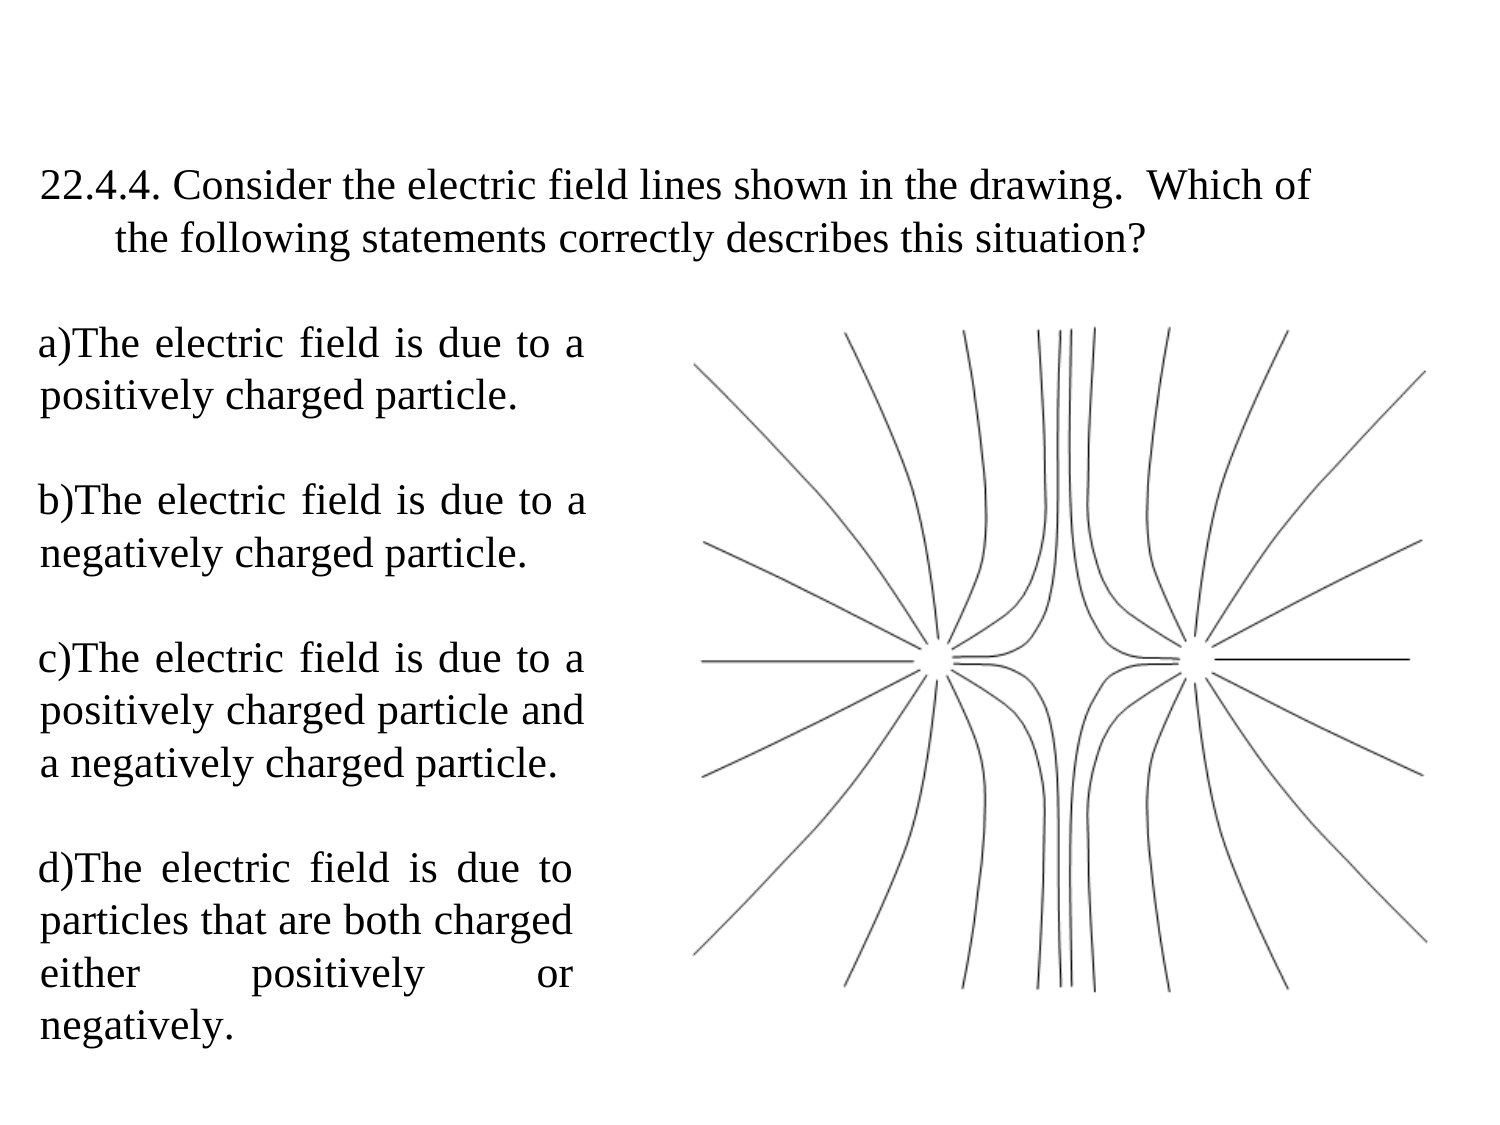

22.4.4. Consider the electric field lines shown in the drawing.  Which of the following statements correctly describes this situation?

The electric field is due to a positively charged particle.

The electric field is due to a negatively charged particle.

The electric field is due to a positively charged particle and a negatively charged particle.

The electric field is due to particles that are both charged either positively or negatively.